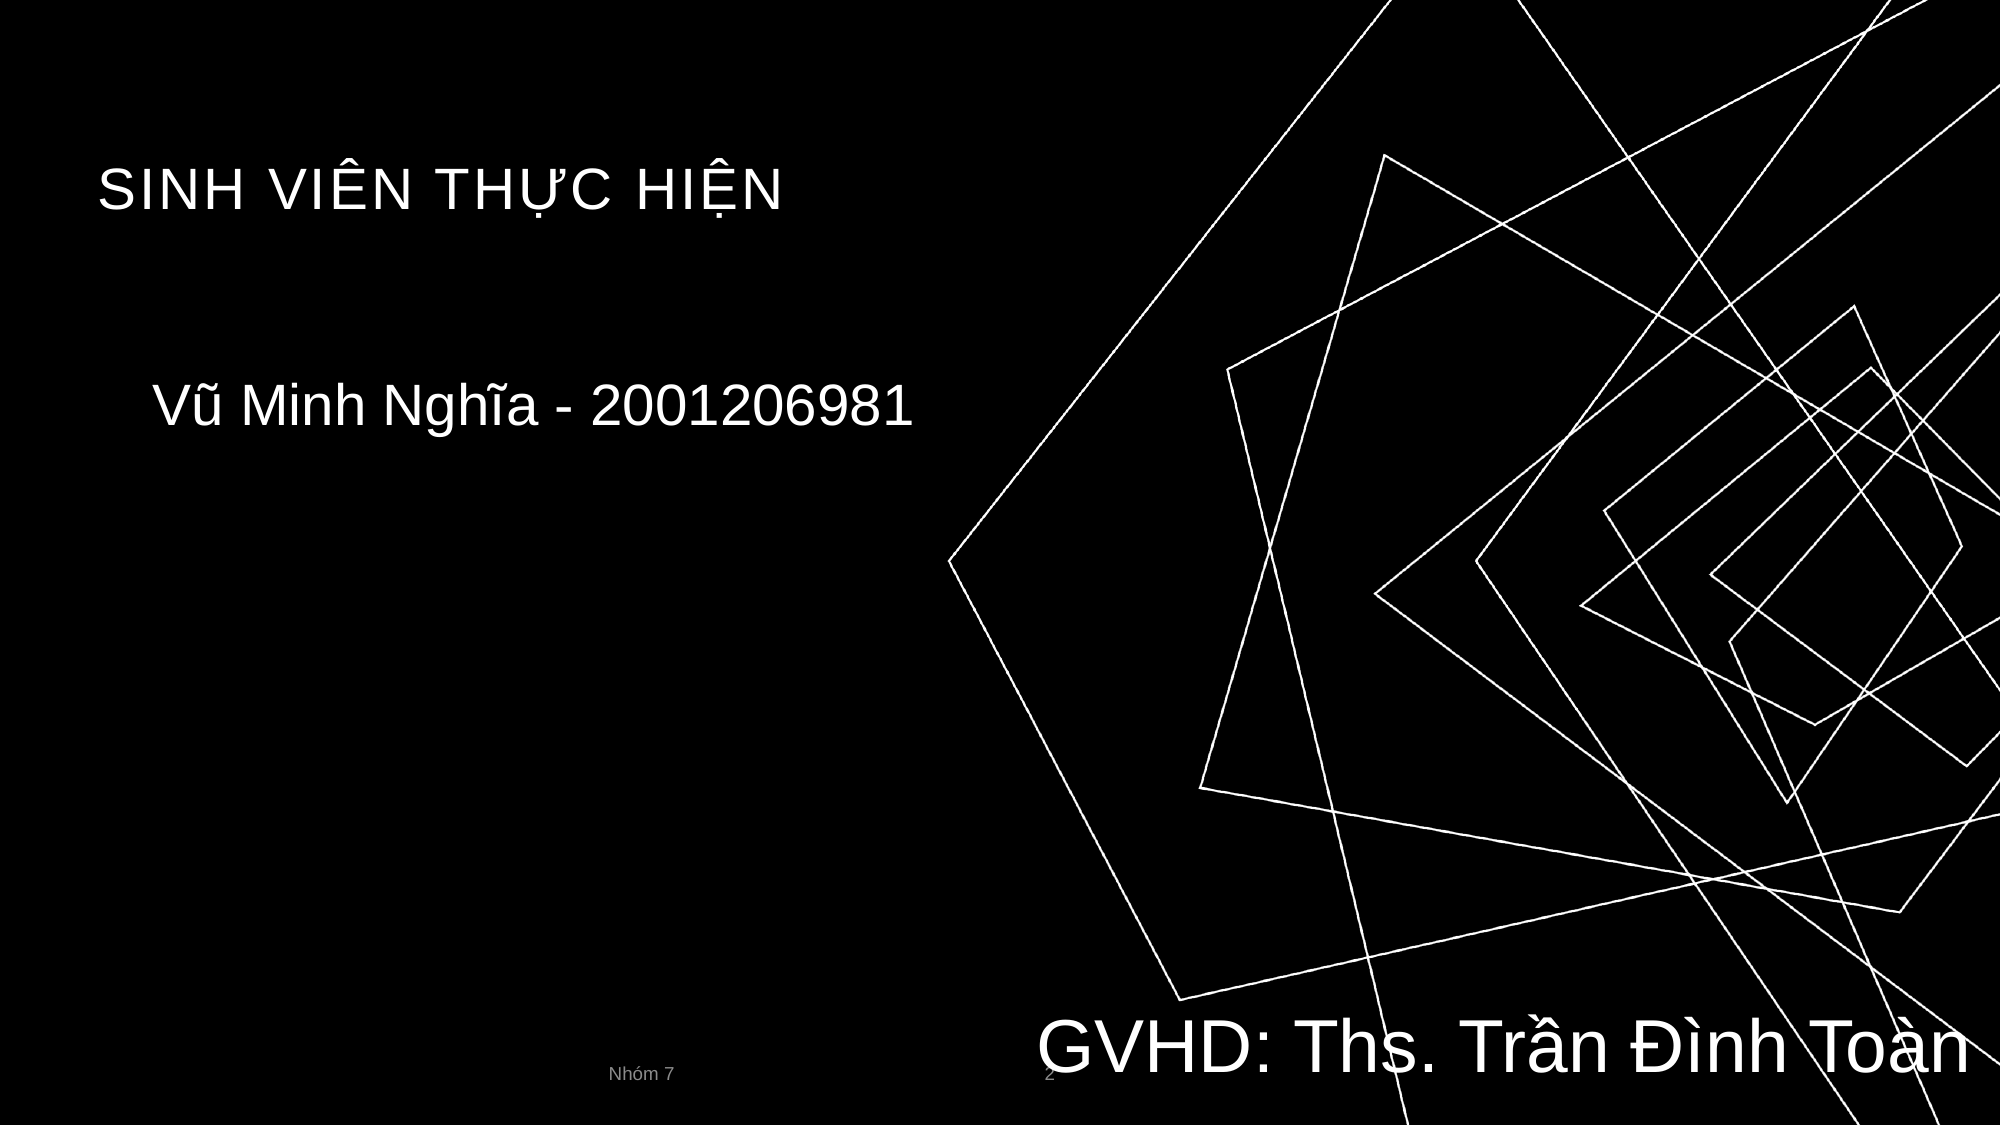

# Sinh viên thực hiện
Vũ Minh Nghĩa - 2001206981
GVHD: Ths. Trần Đình Toàn
Nhóm 7
2